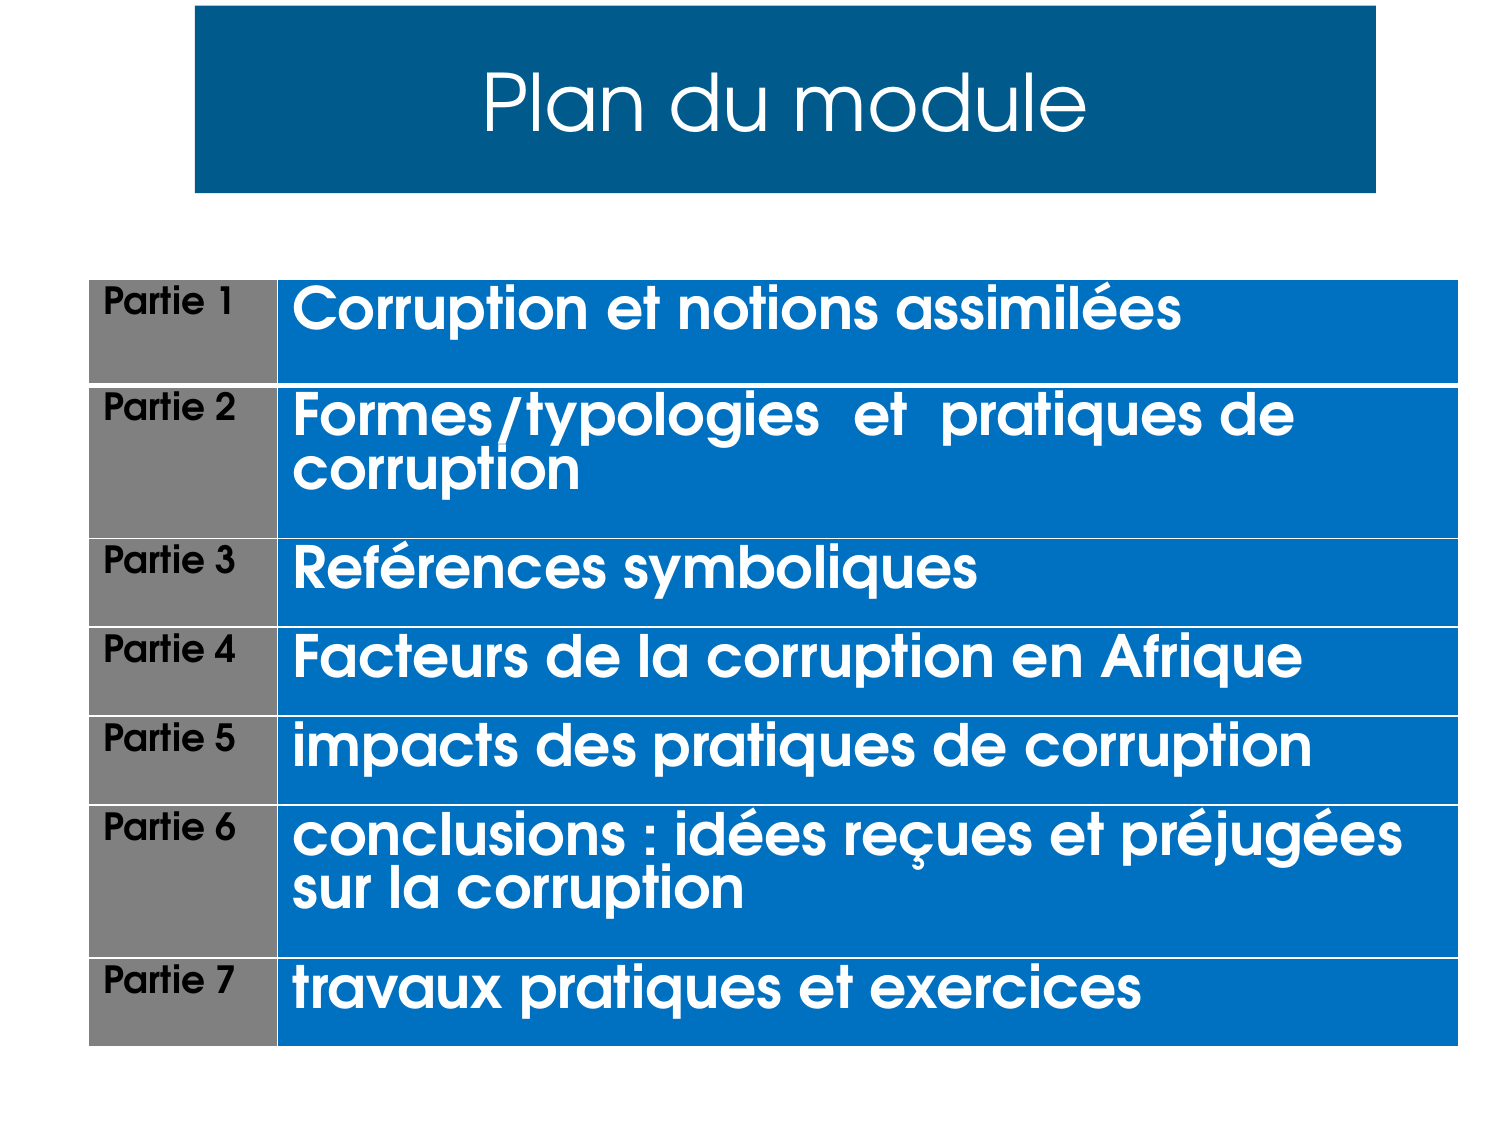

# Plan du module
| Partie 1 | Corruption et notions assimilées |
| --- | --- |
| Partie 2 | Formes/typologies et pratiques de corruption |
| Partie 3 | Reférences symboliques |
| Partie 4 | Facteurs de la corruption en Afrique |
| Partie 5 | impacts des pratiques de corruption |
| Partie 6 | conclusions : idées reçues et préjugées sur la corruption |
| Partie 7 | travaux pratiques et exercices |